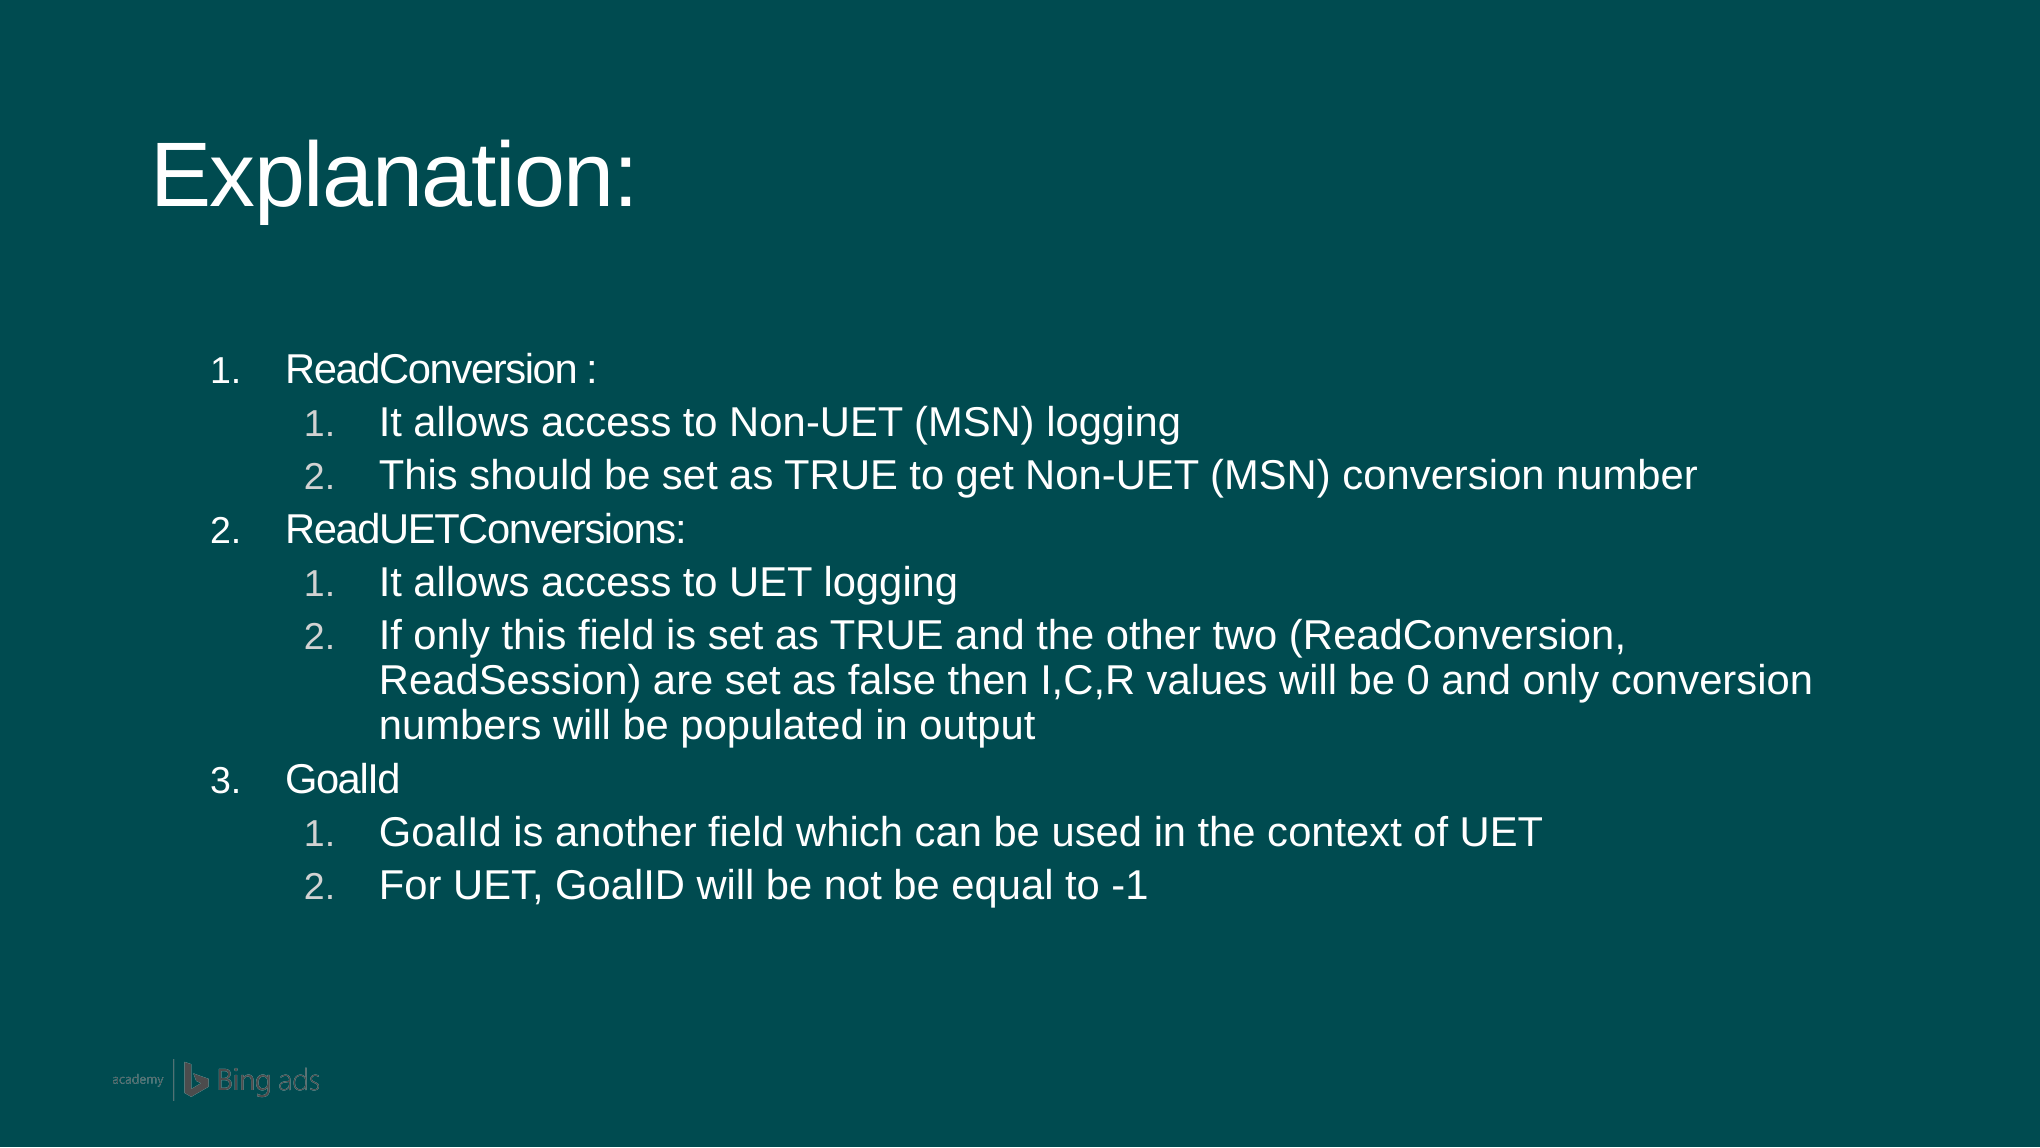

Explanation:

ReadConversion :
It allows access to Non-UET (MSN) logging
This should be set as TRUE to get Non-UET (MSN) conversion number
ReadUETConversions:
It allows access to UET logging
If only this field is set as TRUE and the other two (ReadConversion, ReadSession) are set as false then I,C,R values will be 0 and only conversion numbers will be populated in output
GoalId
GoalId is another field which can be used in the context of UET
For UET, GoalID will be not be equal to -1